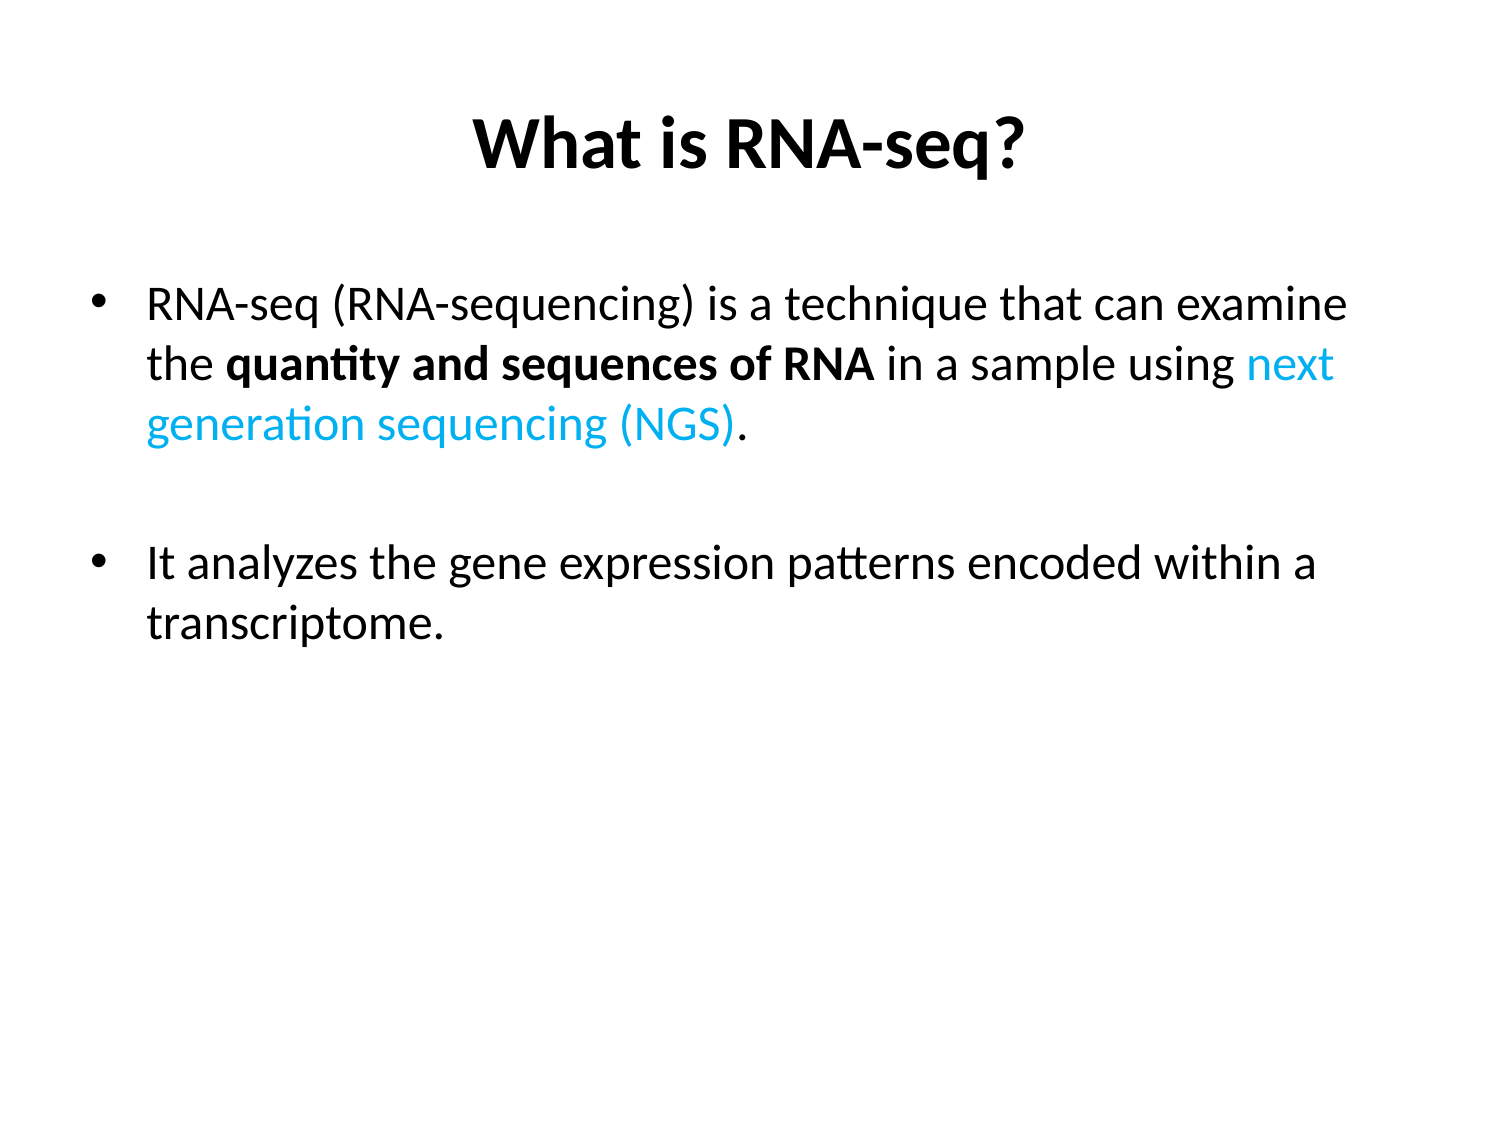

# What is RNA-seq?
RNA-seq (RNA-sequencing) is a technique that can examine the quantity and sequences of RNA in a sample using next generation sequencing (NGS).

It analyzes the gene expression patterns encoded within a transcriptome.